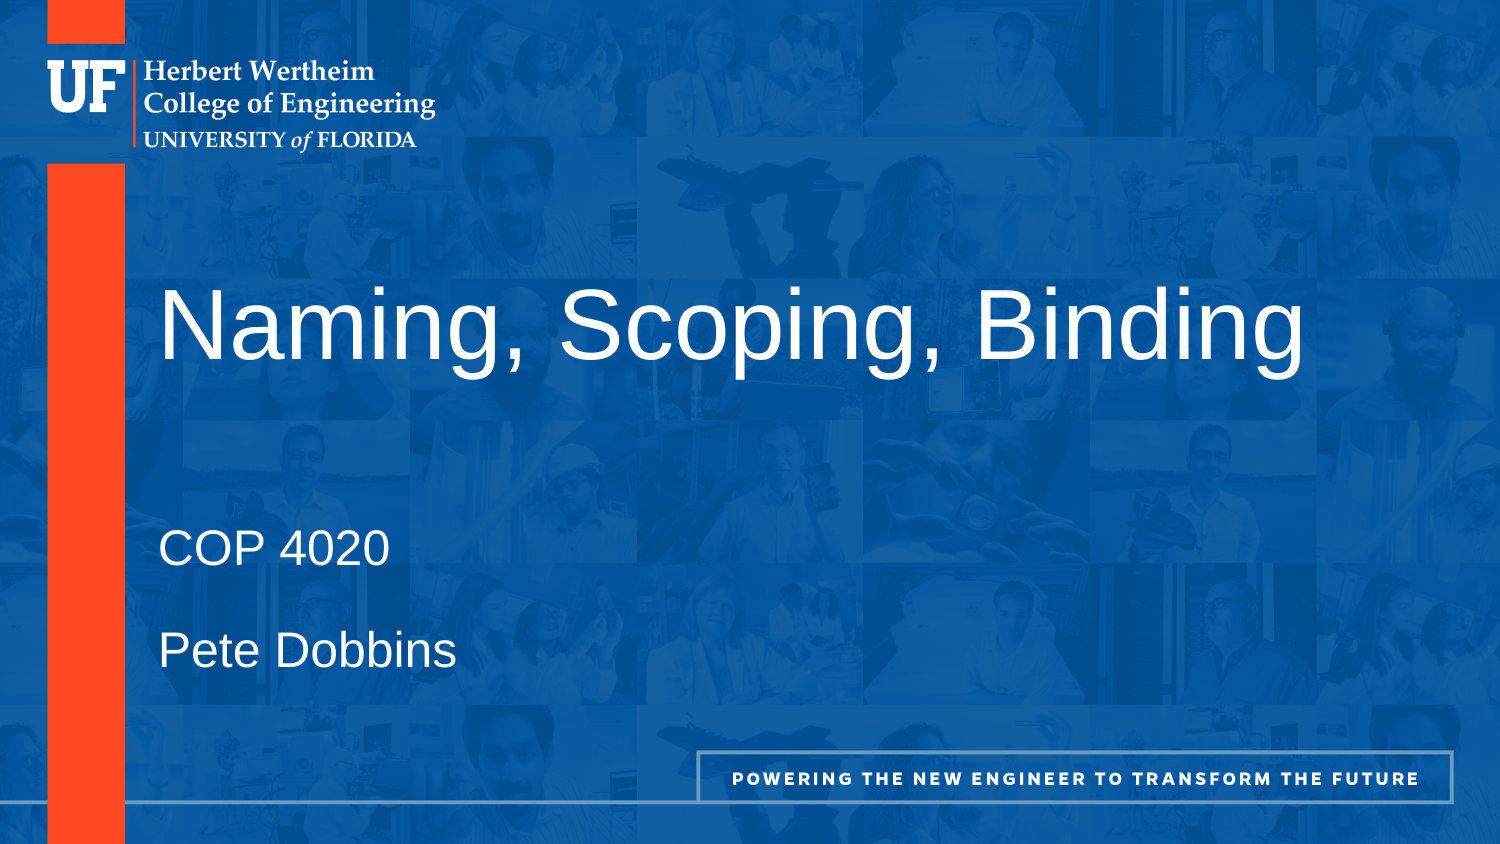

# Naming, Scoping, Binding
COP 4020
Pete Dobbins